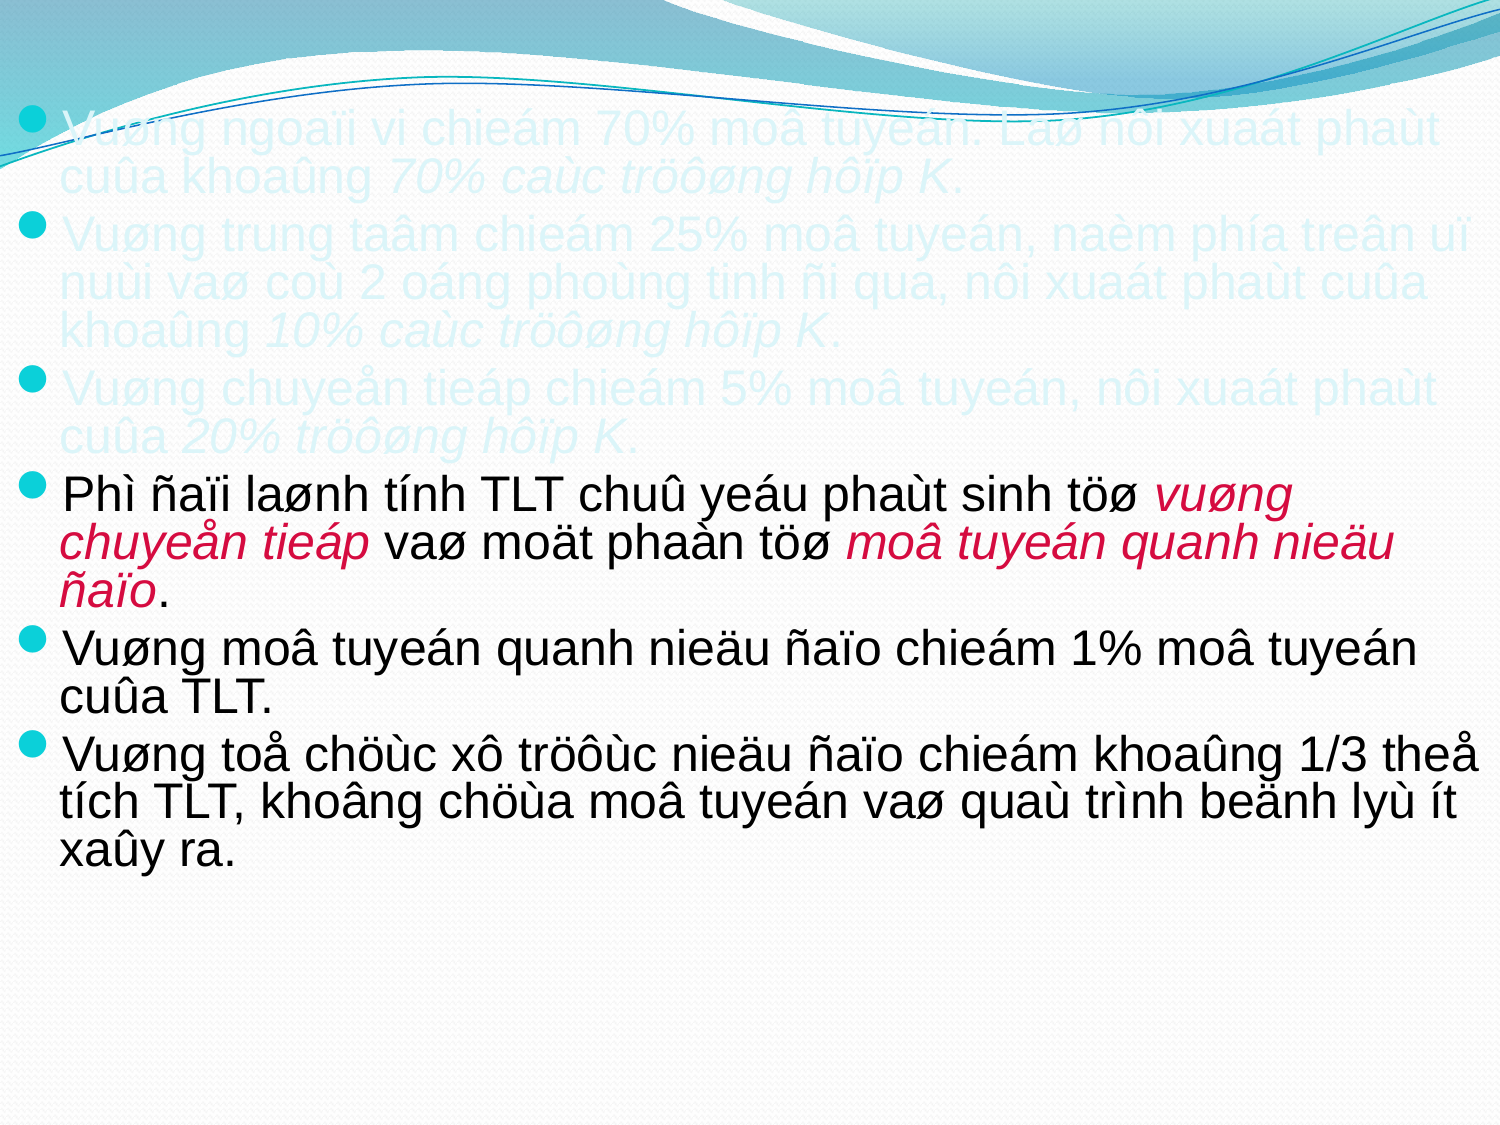

Vuøng ngoaïi vi chieám 70% moâ tuyeán. Laø nôi xuaát phaùt cuûa khoaûng 70% caùc tröôøng hôïp K.
Vuøng trung taâm chieám 25% moâ tuyeán, naèm phía treân uï nuùi vaø coù 2 oáng phoùng tinh ñi qua, nôi xuaát phaùt cuûa khoaûng 10% caùc tröôøng hôïp K.
Vuøng chuyeån tieáp chieám 5% moâ tuyeán, nôi xuaát phaùt cuûa 20% tröôøng hôïp K.
Phì ñaïi laønh tính TLT chuû yeáu phaùt sinh töø vuøng chuyeån tieáp vaø moät phaàn töø moâ tuyeán quanh nieäu ñaïo.
Vuøng moâ tuyeán quanh nieäu ñaïo chieám 1% moâ tuyeán cuûa TLT.
Vuøng toå chöùc xô tröôùc nieäu ñaïo chieám khoaûng 1/3 theå tích TLT, khoâng chöùa moâ tuyeán vaø quaù trình beänh lyù ít xaûy ra.